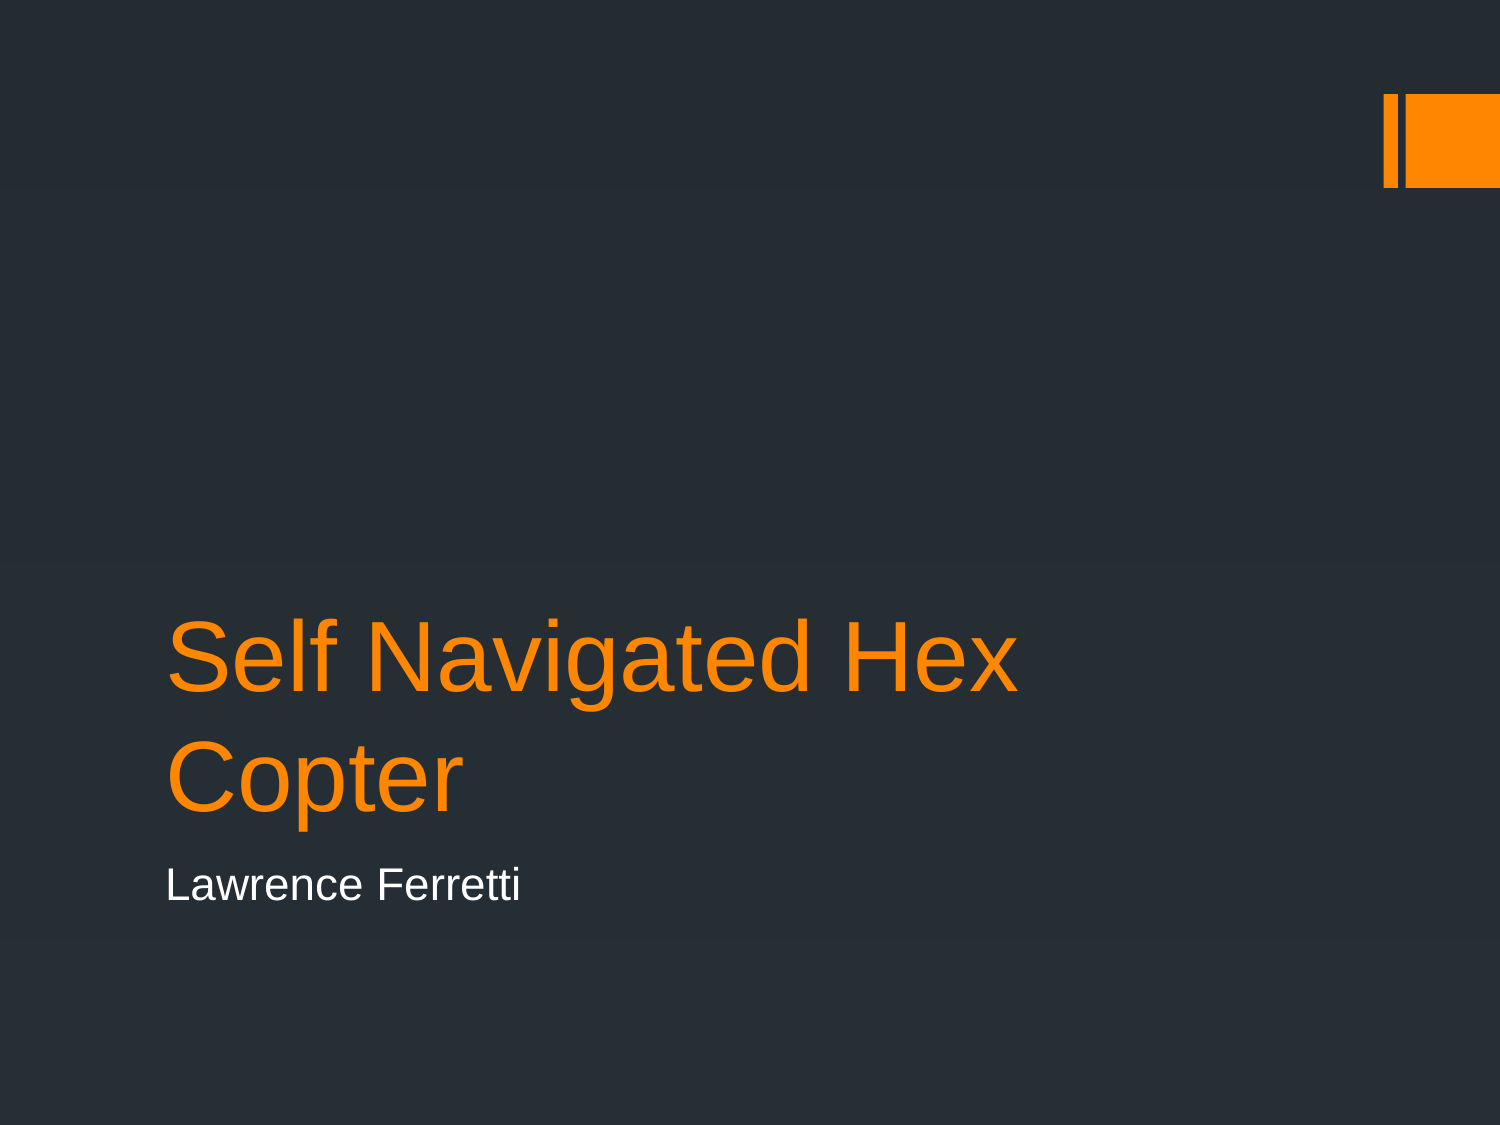

# Self Navigated Hex Copter
Lawrence Ferretti